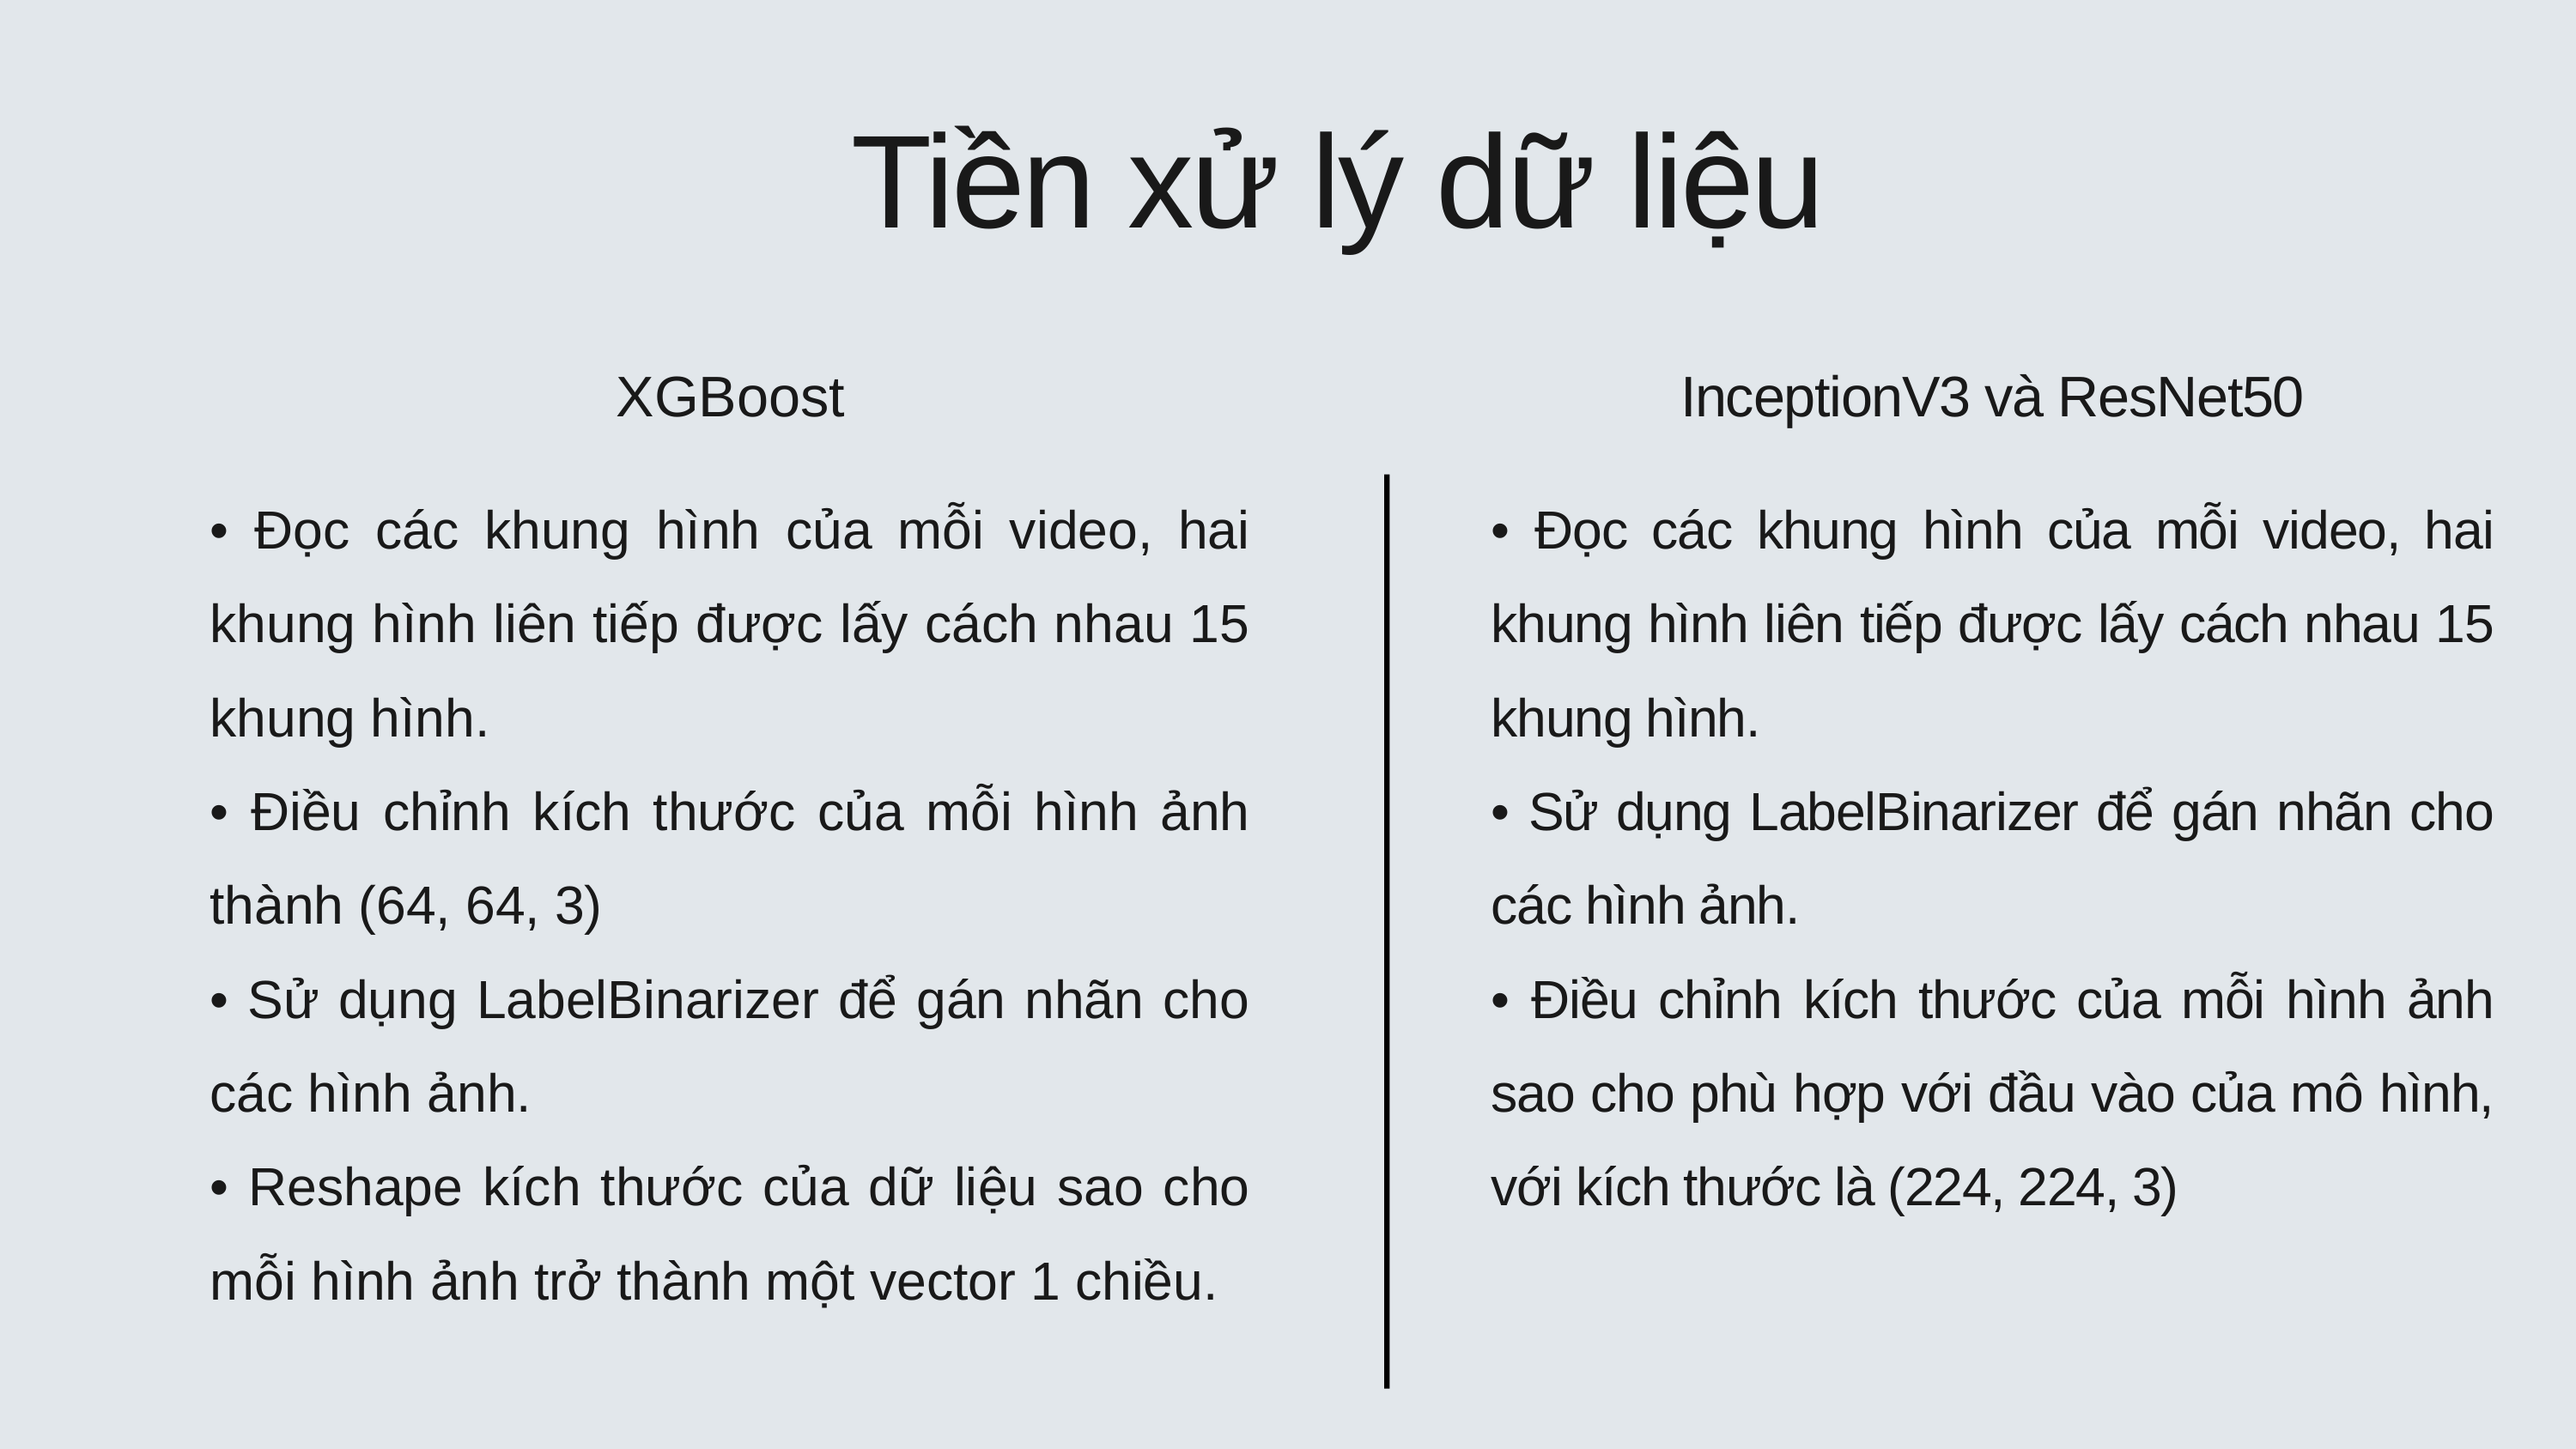

Tiền xử lý dữ liệu
XGBoost

• Đọc các khung hình của mỗi video, hai khung hình liên tiếp được lấy cách nhau 15 khung hình.
• Điều chỉnh kích thước của mỗi hình ảnh thành (64, 64, 3)
• Sử dụng LabelBinarizer để gán nhãn cho các hình ảnh.
• Reshape kích thước của dữ liệu sao cho mỗi hình ảnh trở thành một vector 1 chiều.
InceptionV3 và ResNet50

• Đọc các khung hình của mỗi video, hai khung hình liên tiếp được lấy cách nhau 15 khung hình.
• Sử dụng LabelBinarizer để gán nhãn cho các hình ảnh.
• Điều chỉnh kích thước của mỗi hình ảnh sao cho phù hợp với đầu vào của mô hình, với kích thước là (224, 224, 3)